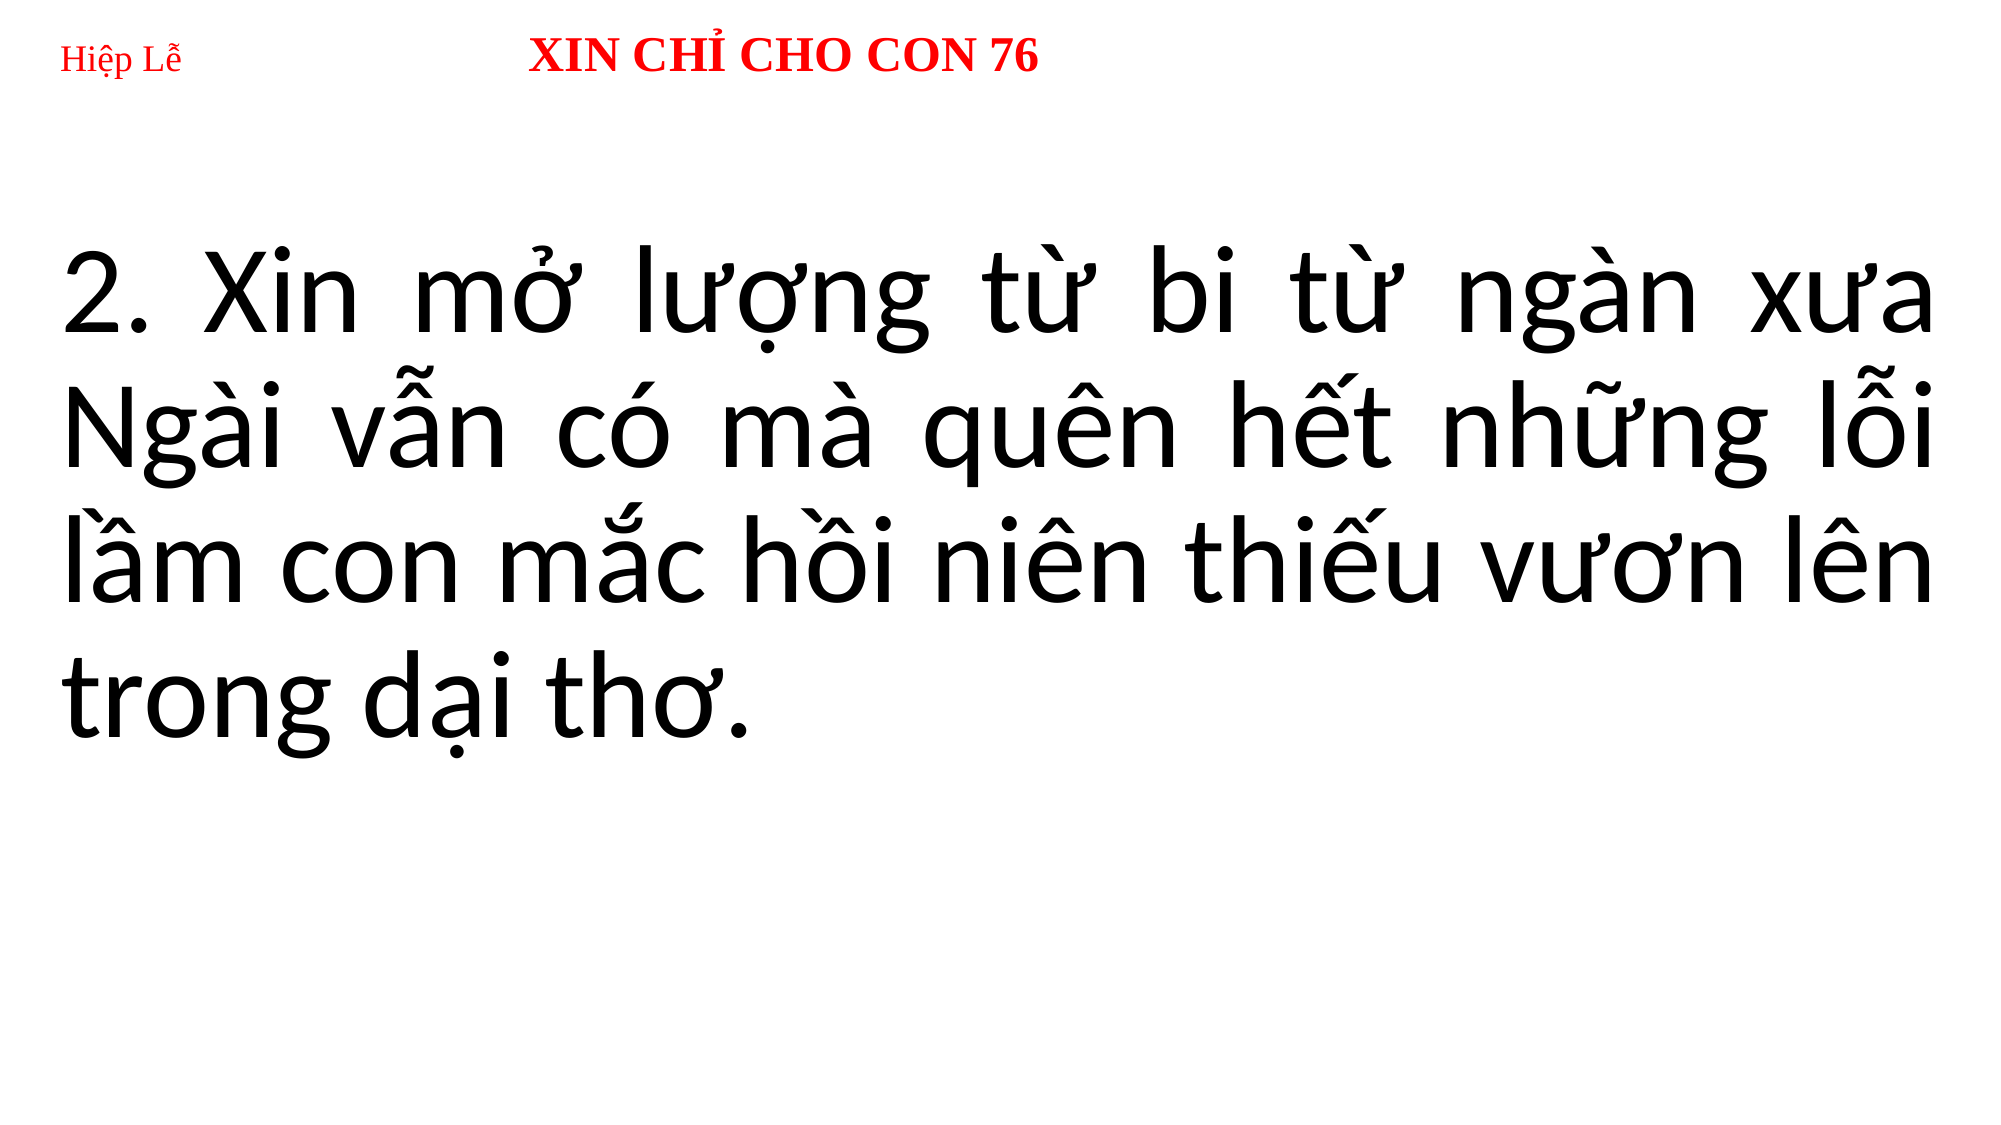

# Hiệp Lễ                         	  XIN CHỈ CHO CON 76
2. Xin mở lượng từ bi từ ngàn xưa Ngài vẫn có mà quên hết những lỗi lầm con mắc hồi niên thiếu vươn lên trong dại thơ.